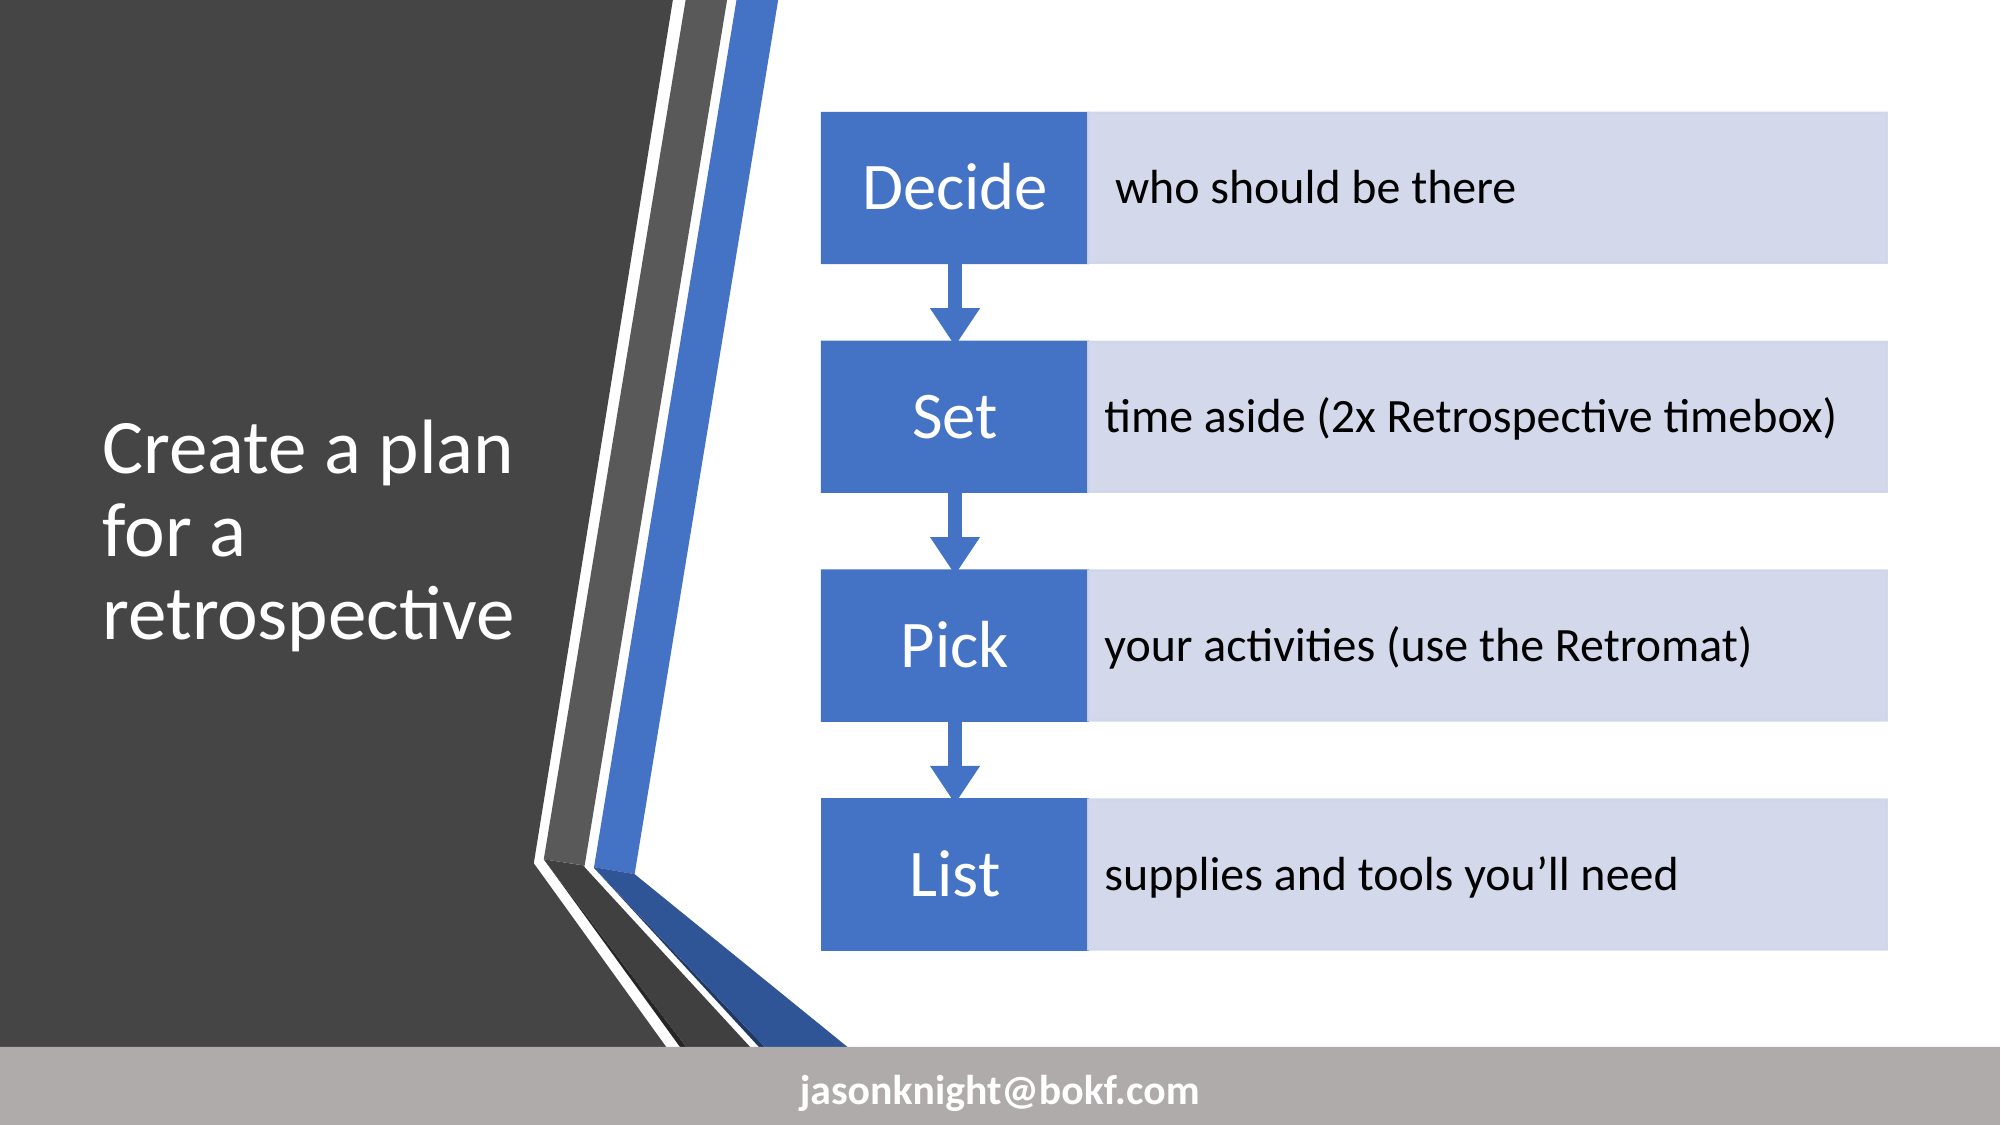

# Create a plan for a retrospective
List
supplies and tools you’ll need
Pick
your activities (use the Retromat)
Set
time aside (2x Retrospective timebox)
Decide
 who should be there
jasonknight@bokf.com